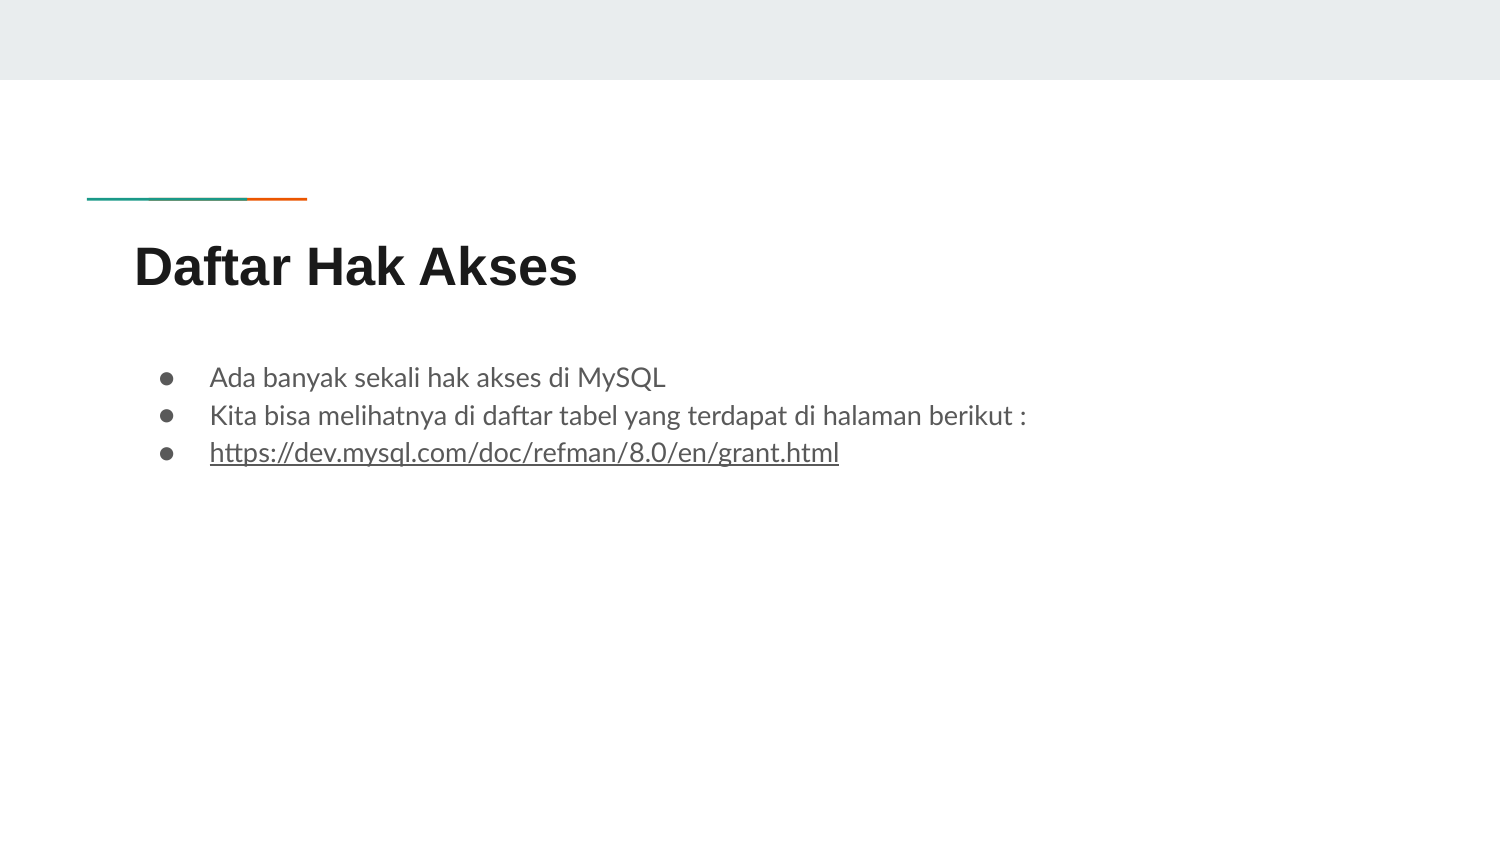

# Daftar Hak Akses
Ada banyak sekali hak akses di MySQL
Kita bisa melihatnya di daftar tabel yang terdapat di halaman berikut :
https://dev.mysql.com/doc/refman/8.0/en/grant.html